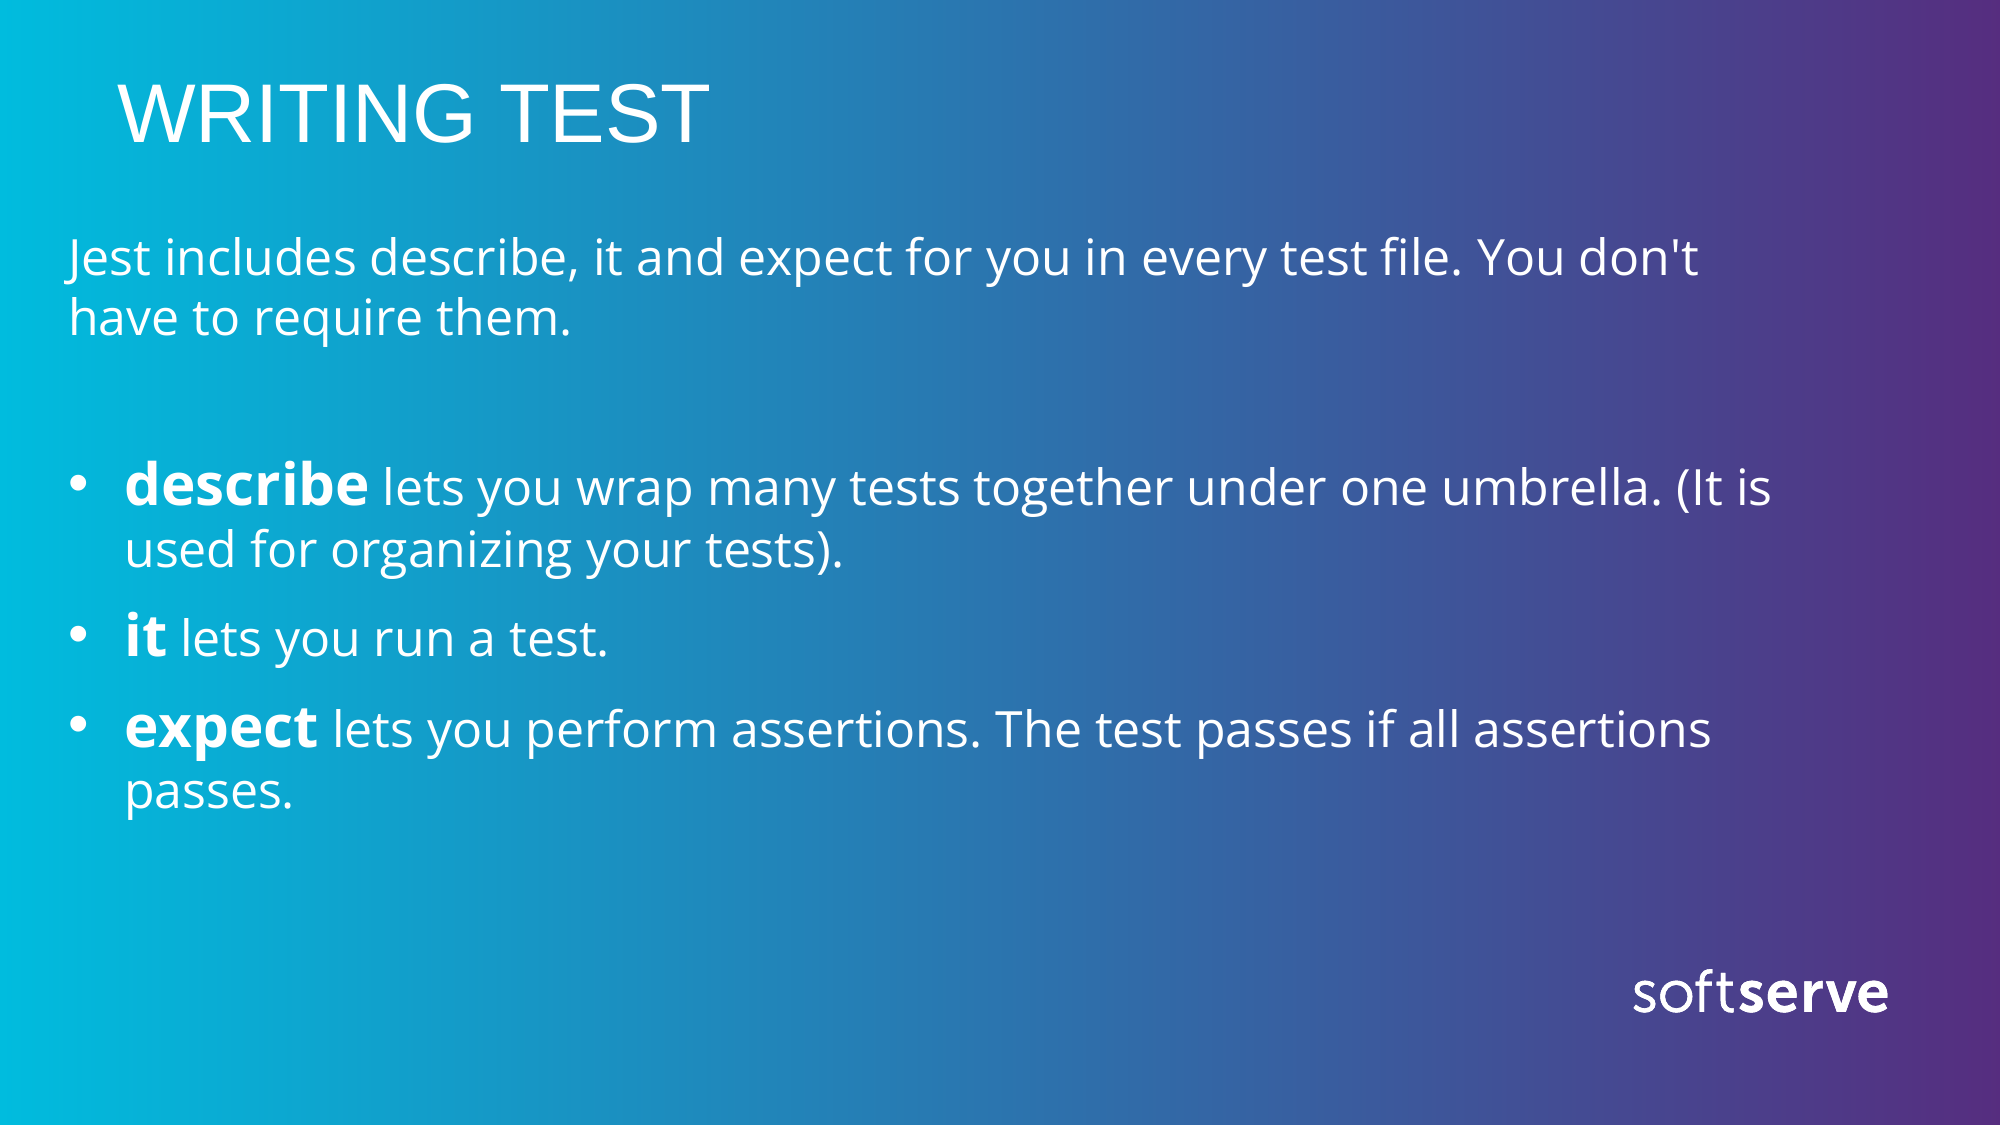

# WRITING TEST
Jest includes describe, it and expect for you in every test file. You don't have to require them.

describe lets you wrap many tests together under one umbrella. (It is used for organizing your tests).
it lets you run a test.
expect lets you perform assertions. The test passes if all assertions passes.